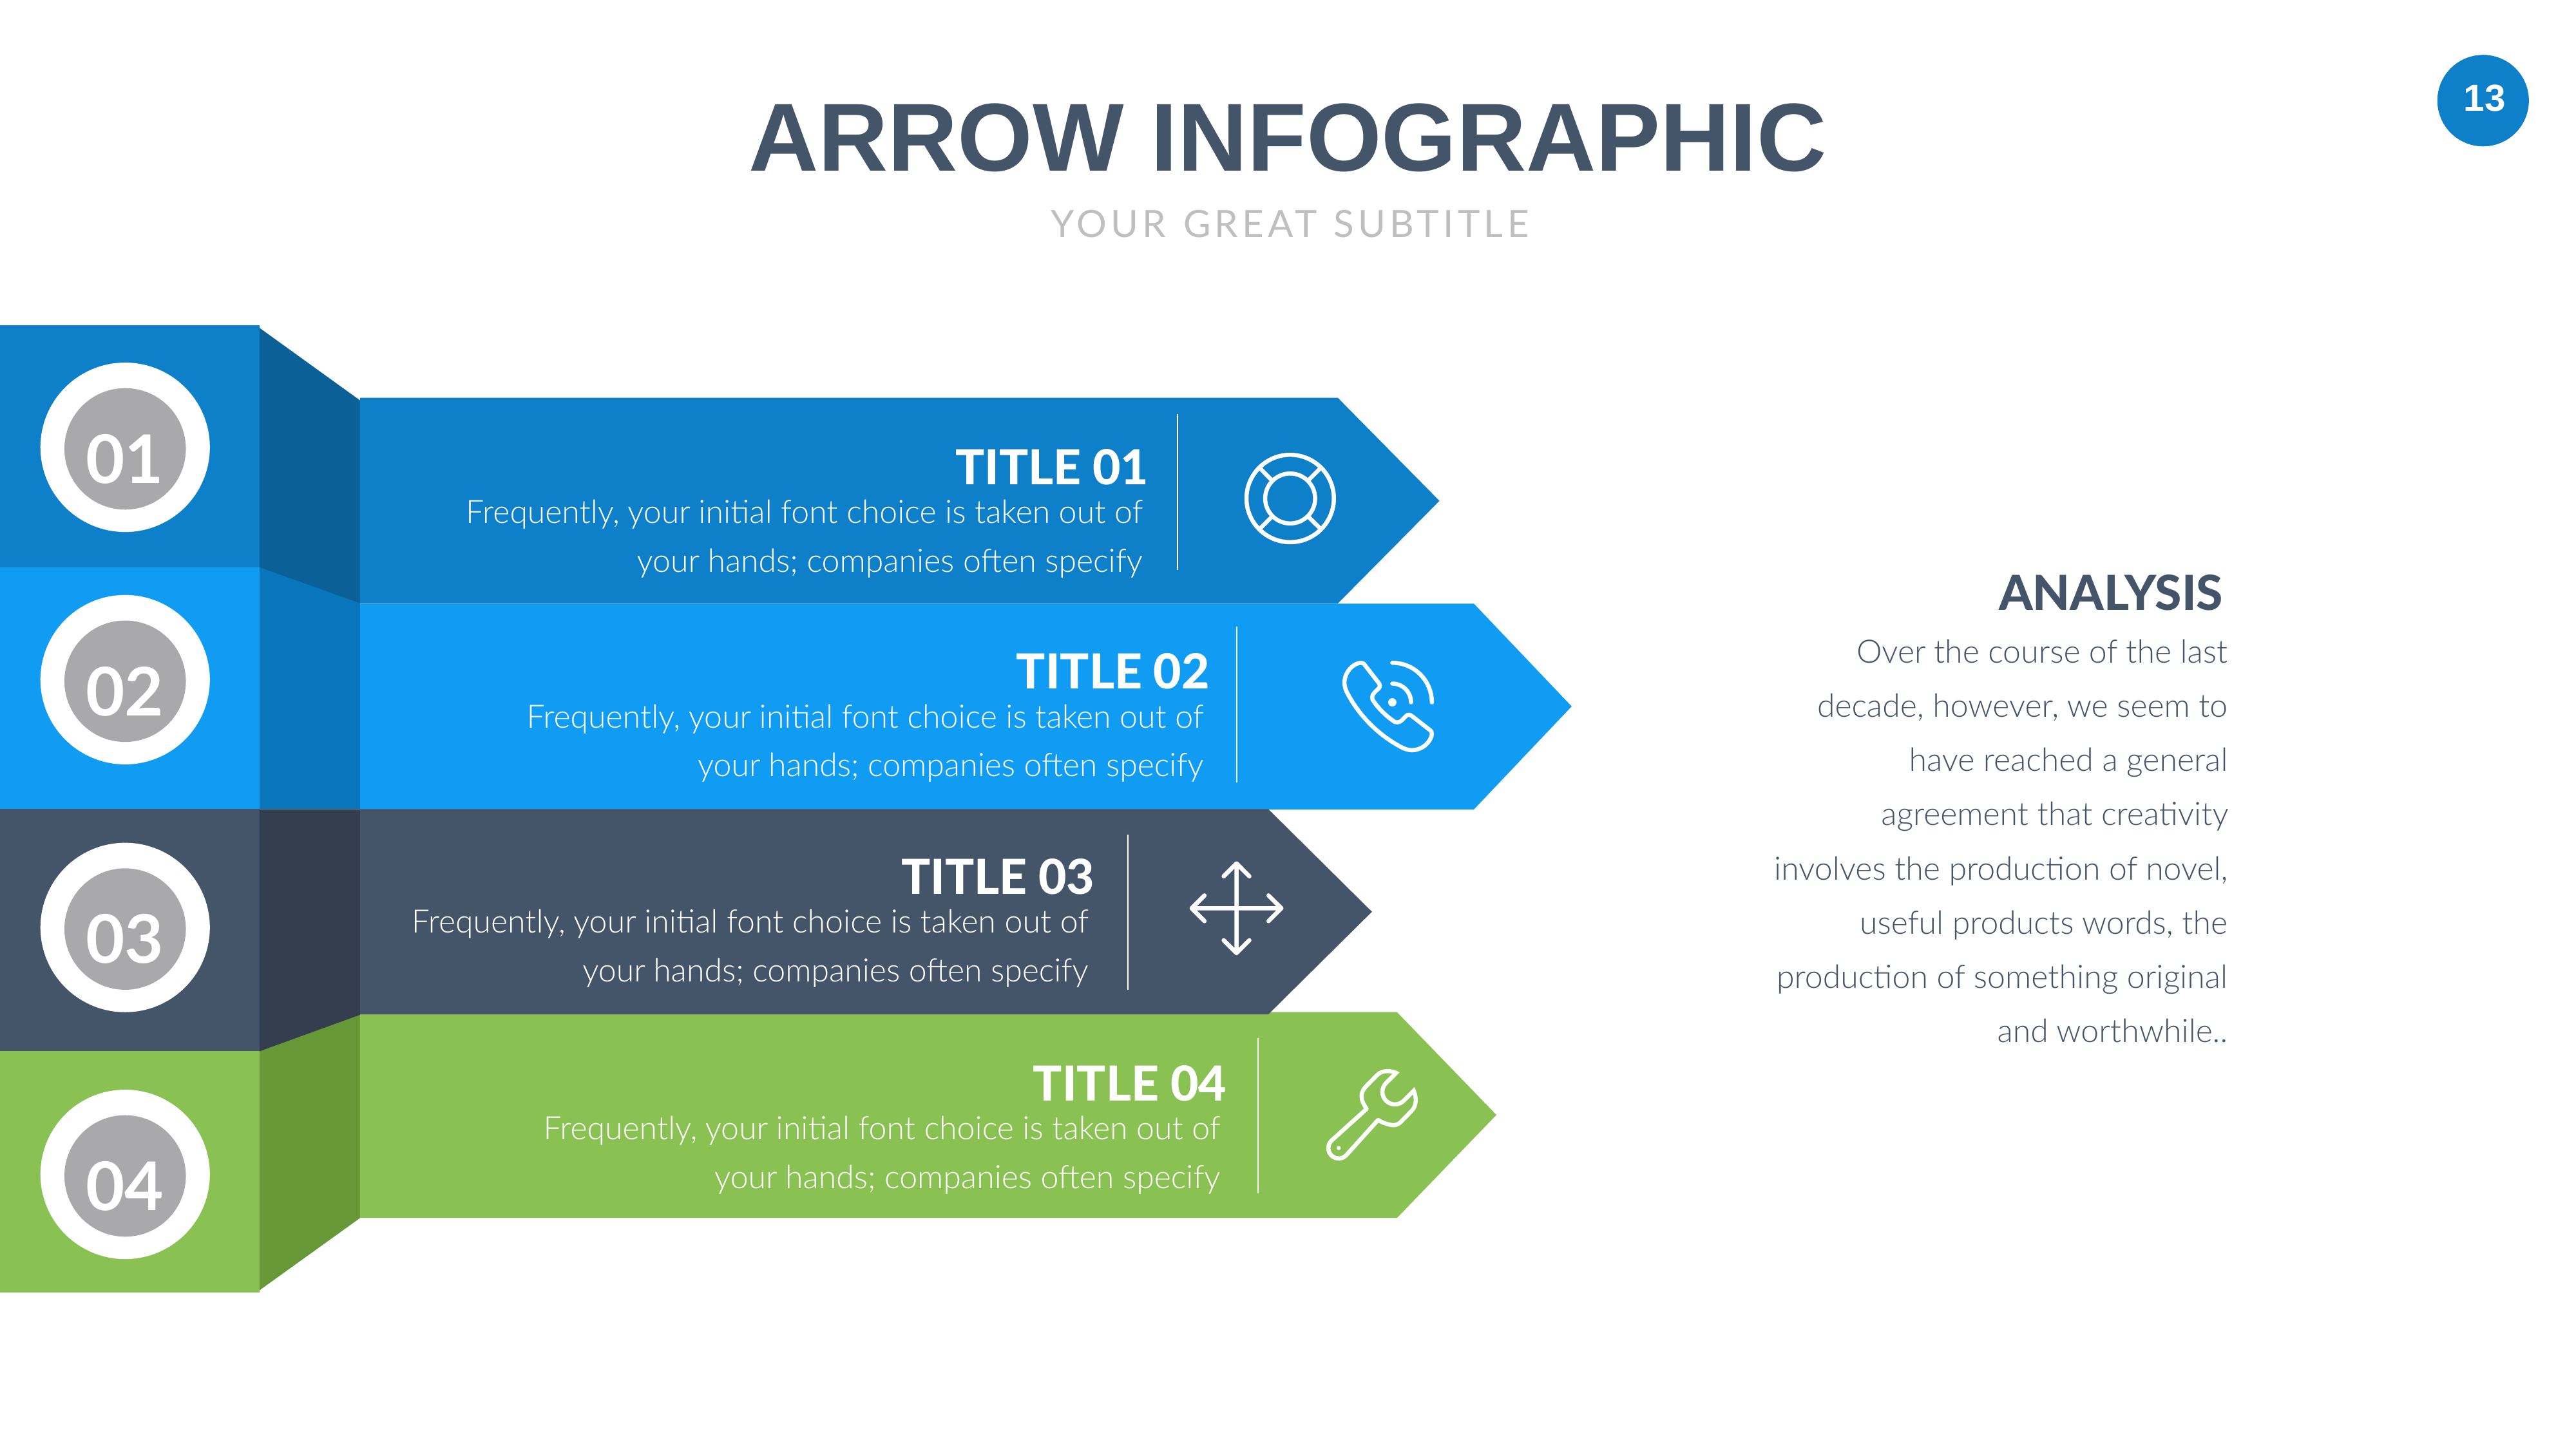

ARROW INFOGRAPHIC
YOUR GREAT SUBTITLE

TITLE 01
01

Frequently, your initial font choice is taken out of your hands; companies often specify
ANALYSIS

TITLE 02

Over the course of the last decade, however, we seem to have reached a general agreement that creativity involves the production of novel, useful products words, the production of something original and worthwhile..

02

Frequently, your initial font choice is taken out of your hands; companies often specify
TITLE 03

03
Frequently, your initial font choice is taken out of your hands; companies often specify
TITLE 04

Frequently, your initial font choice is taken out of your hands; companies often specify

04